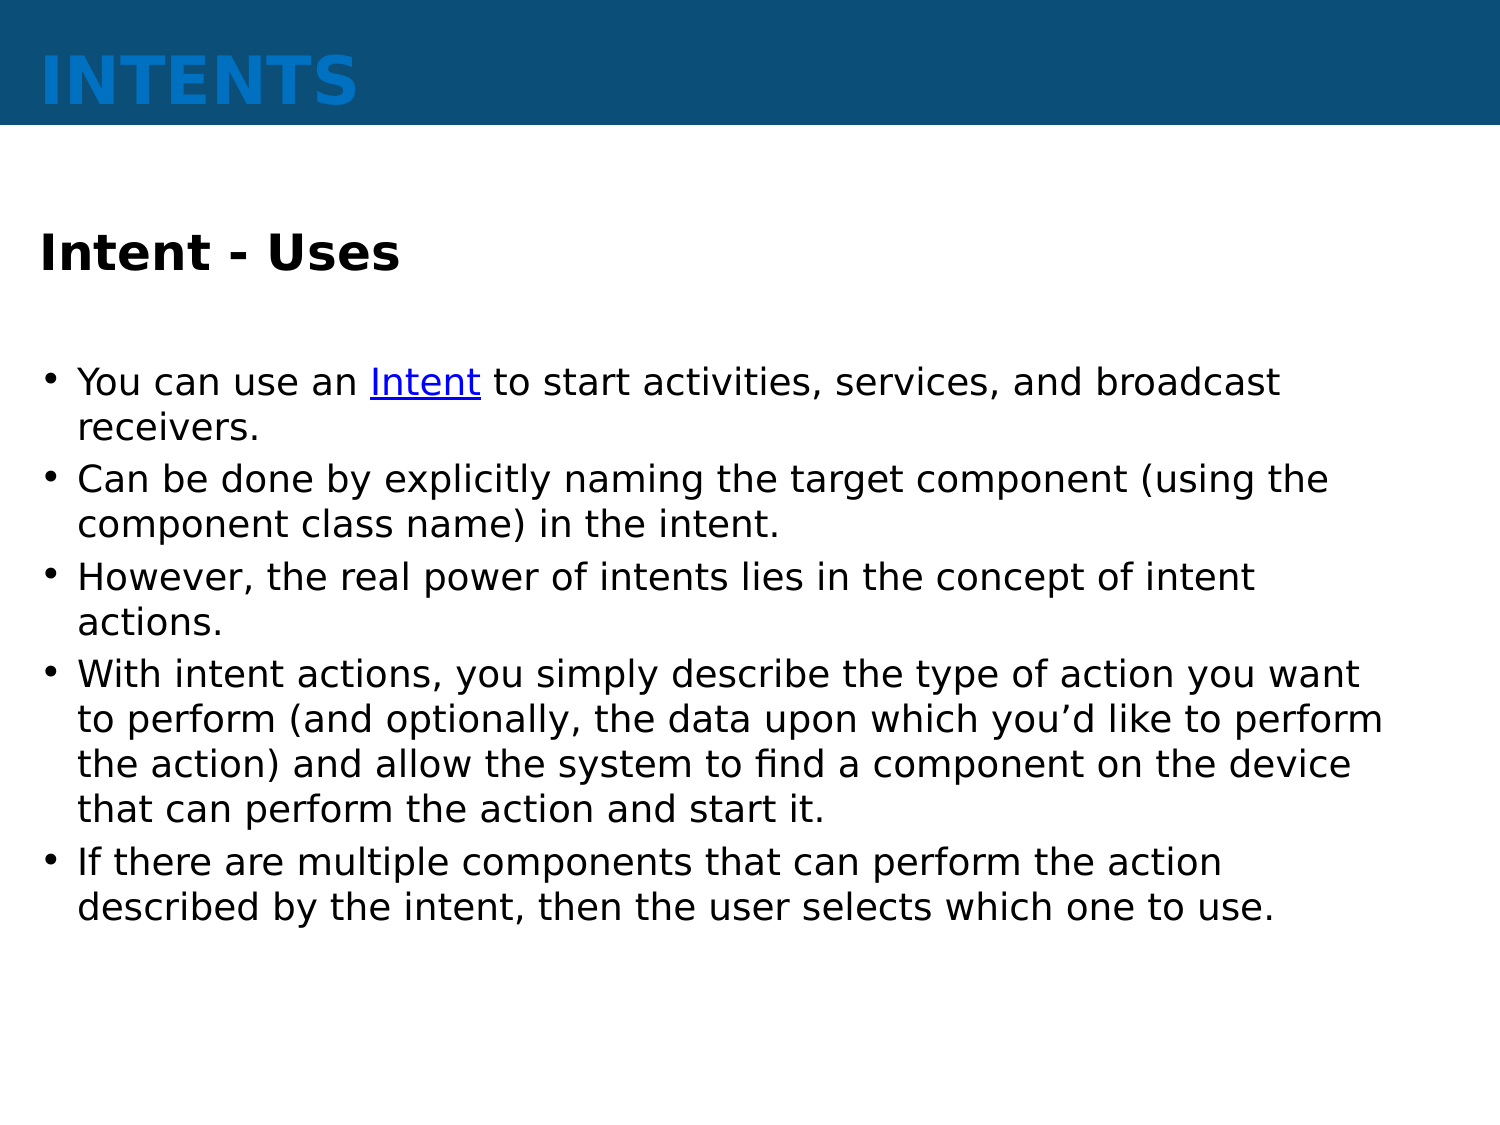

# INTENTS
Intent - Uses
You can use an Intent to start activities, services, and broadcast receivers.
Can be done by explicitly naming the target component (using the component class name) in the intent.
However, the real power of intents lies in the concept of intent actions.
With intent actions, you simply describe the type of action you want to perform (and optionally, the data upon which you’d like to perform the action) and allow the system to find a component on the device that can perform the action and start it.
If there are multiple components that can perform the action described by the intent, then the user selects which one to use.